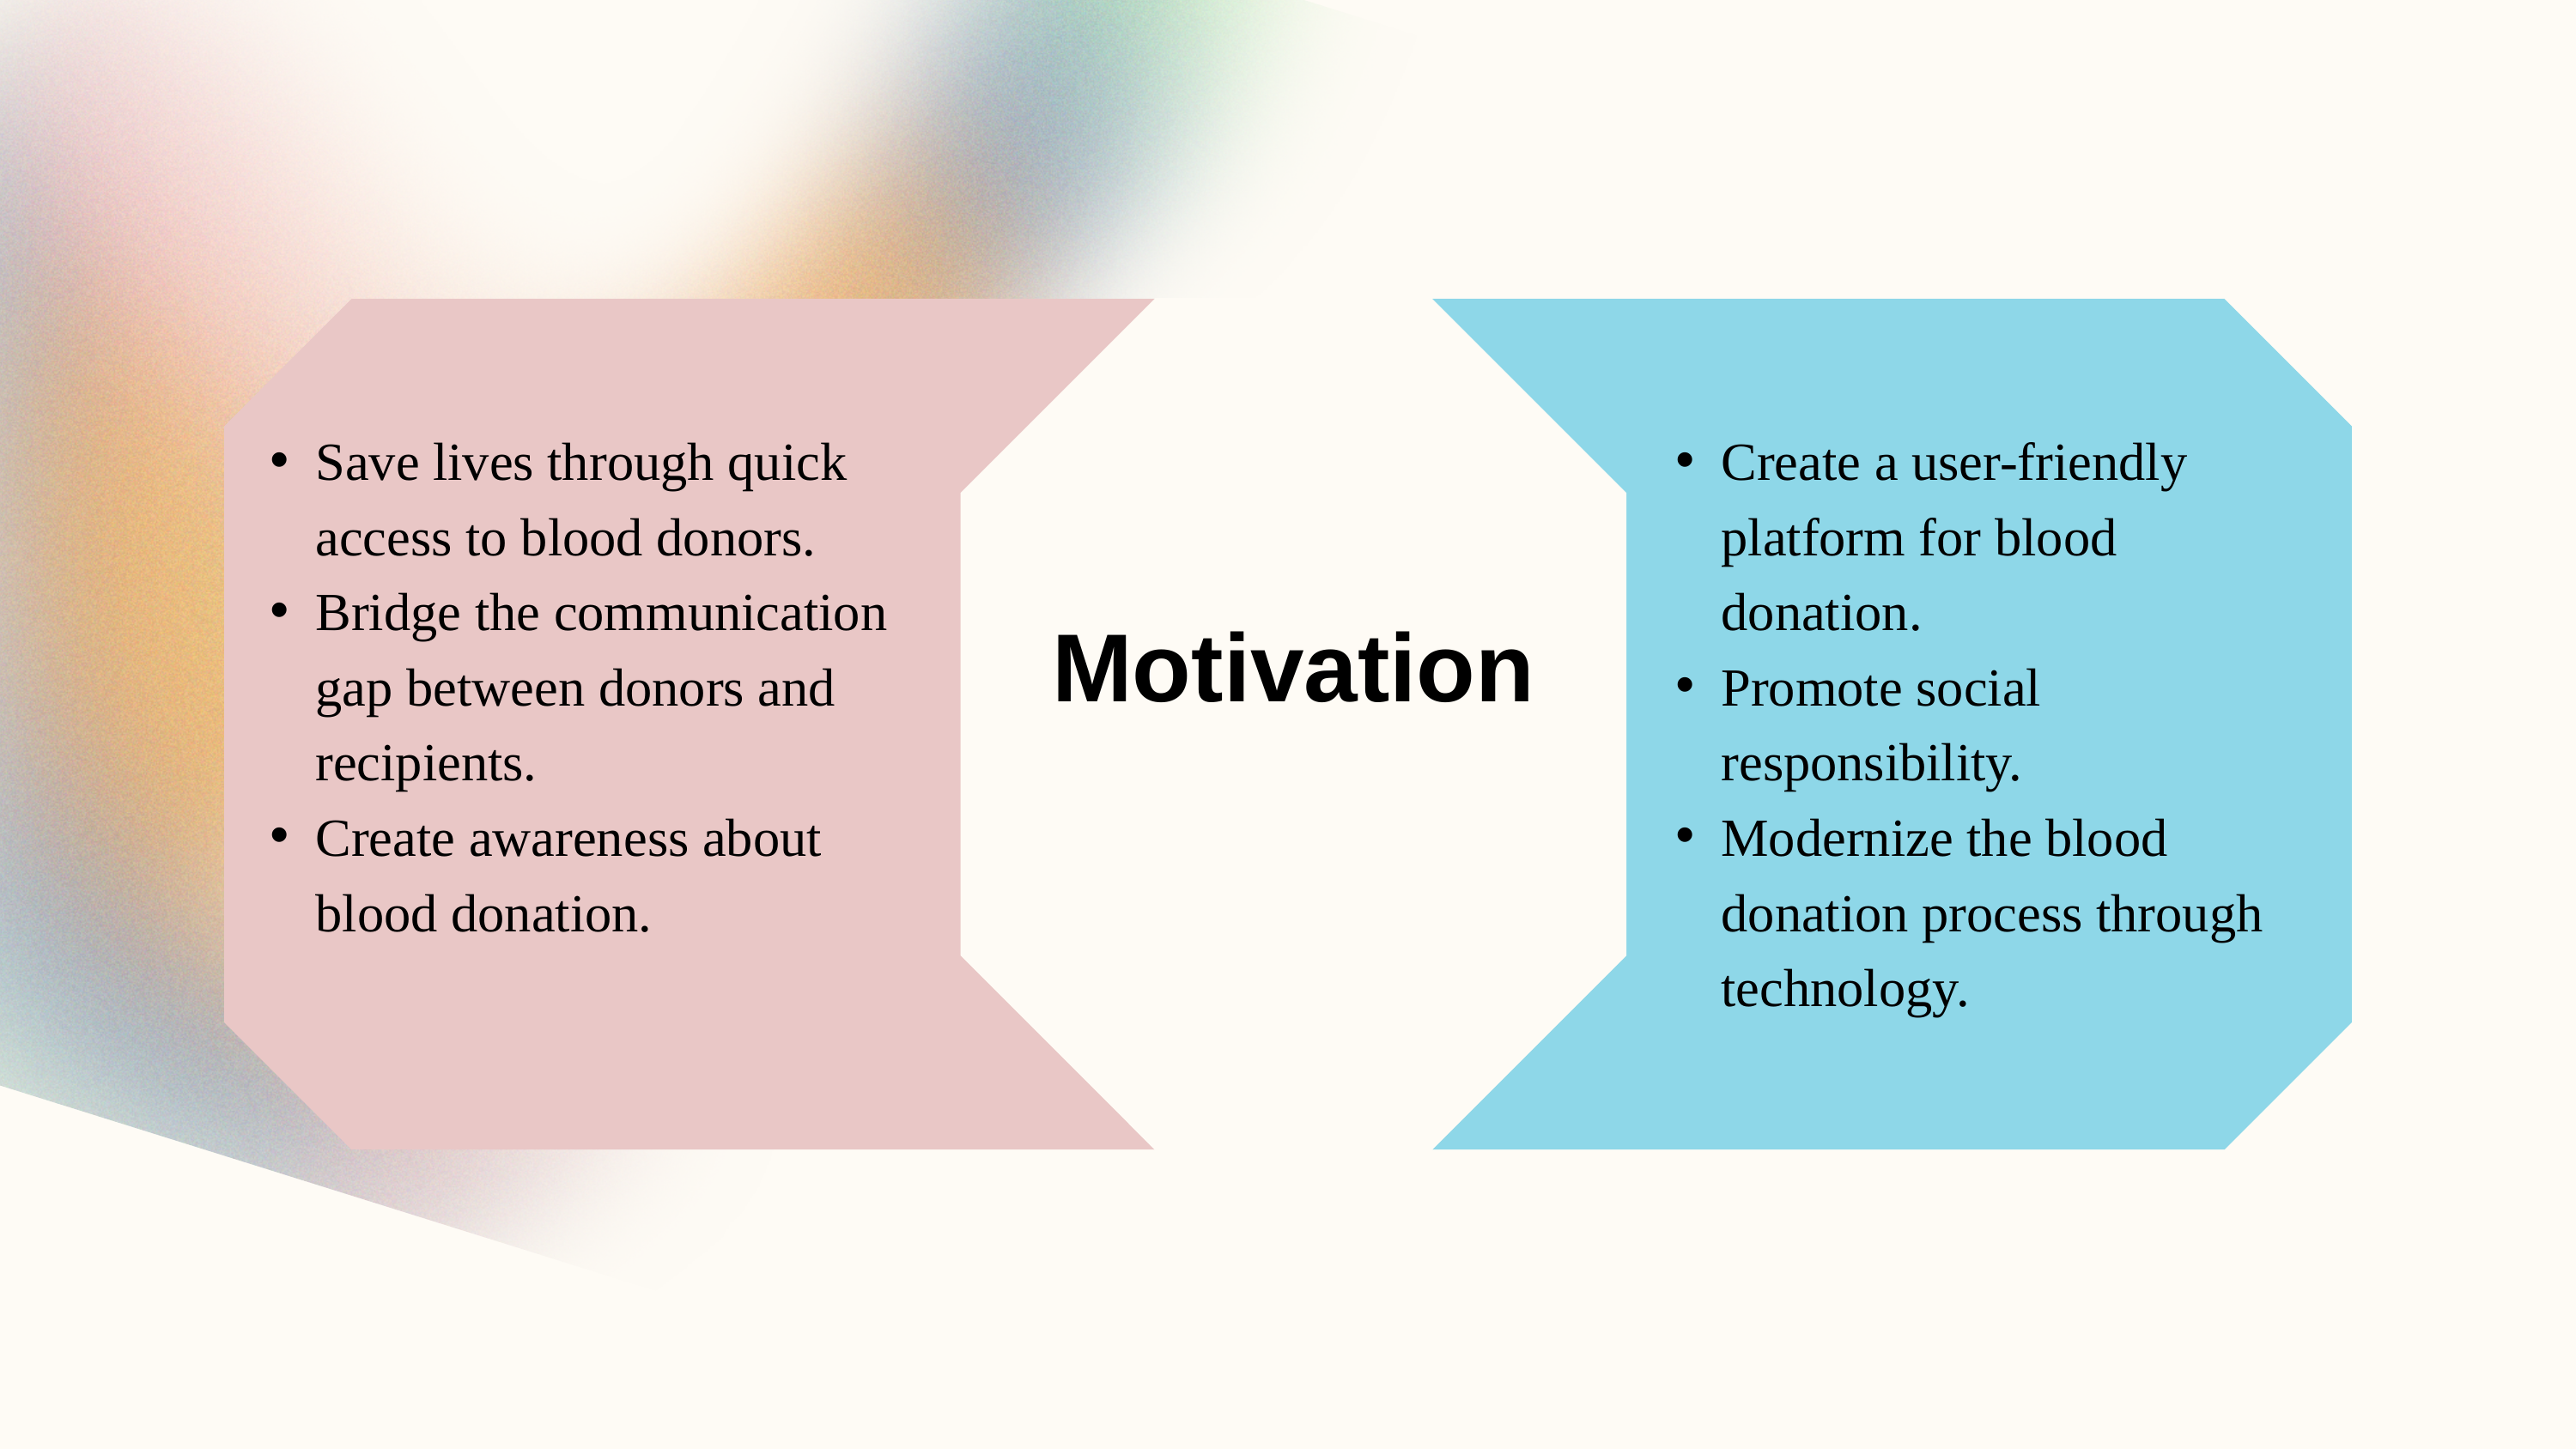

Motivation

Save lives through quick access to blood donors.
Bridge the communication gap between donors and recipients.
Create awareness about blood donation.

Create a user-friendly platform for blood donation.
Promote social responsibility.
Modernize the blood donation process through technology.